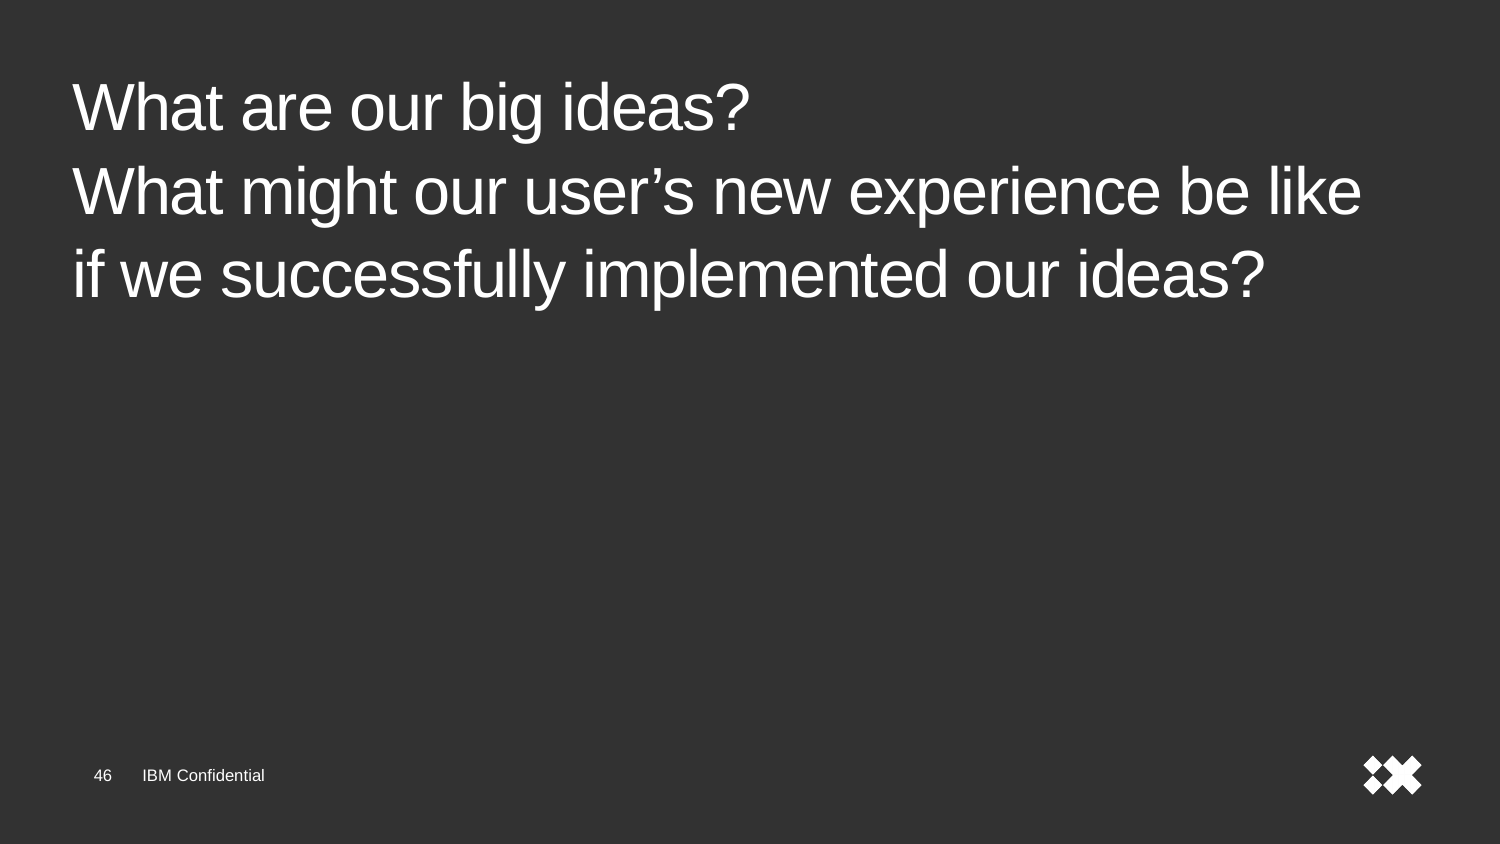

# What are our big ideas? What might our user’s new experience be like if we successfully implemented our ideas?
46
IBM Confidential